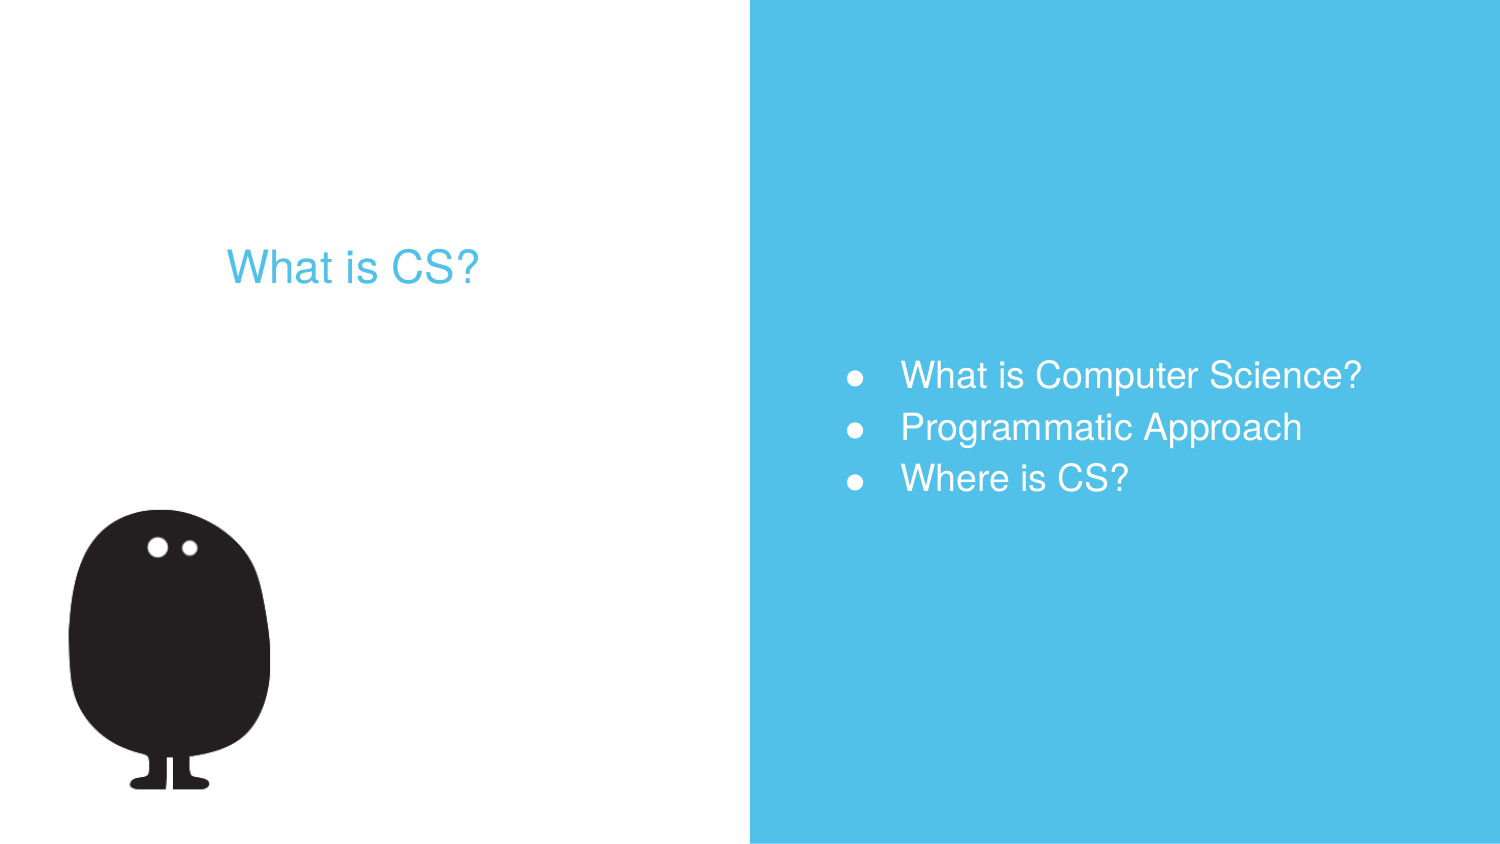

What is Computer Science?
Programmatic Approach
Where is CS?
# What is CS?